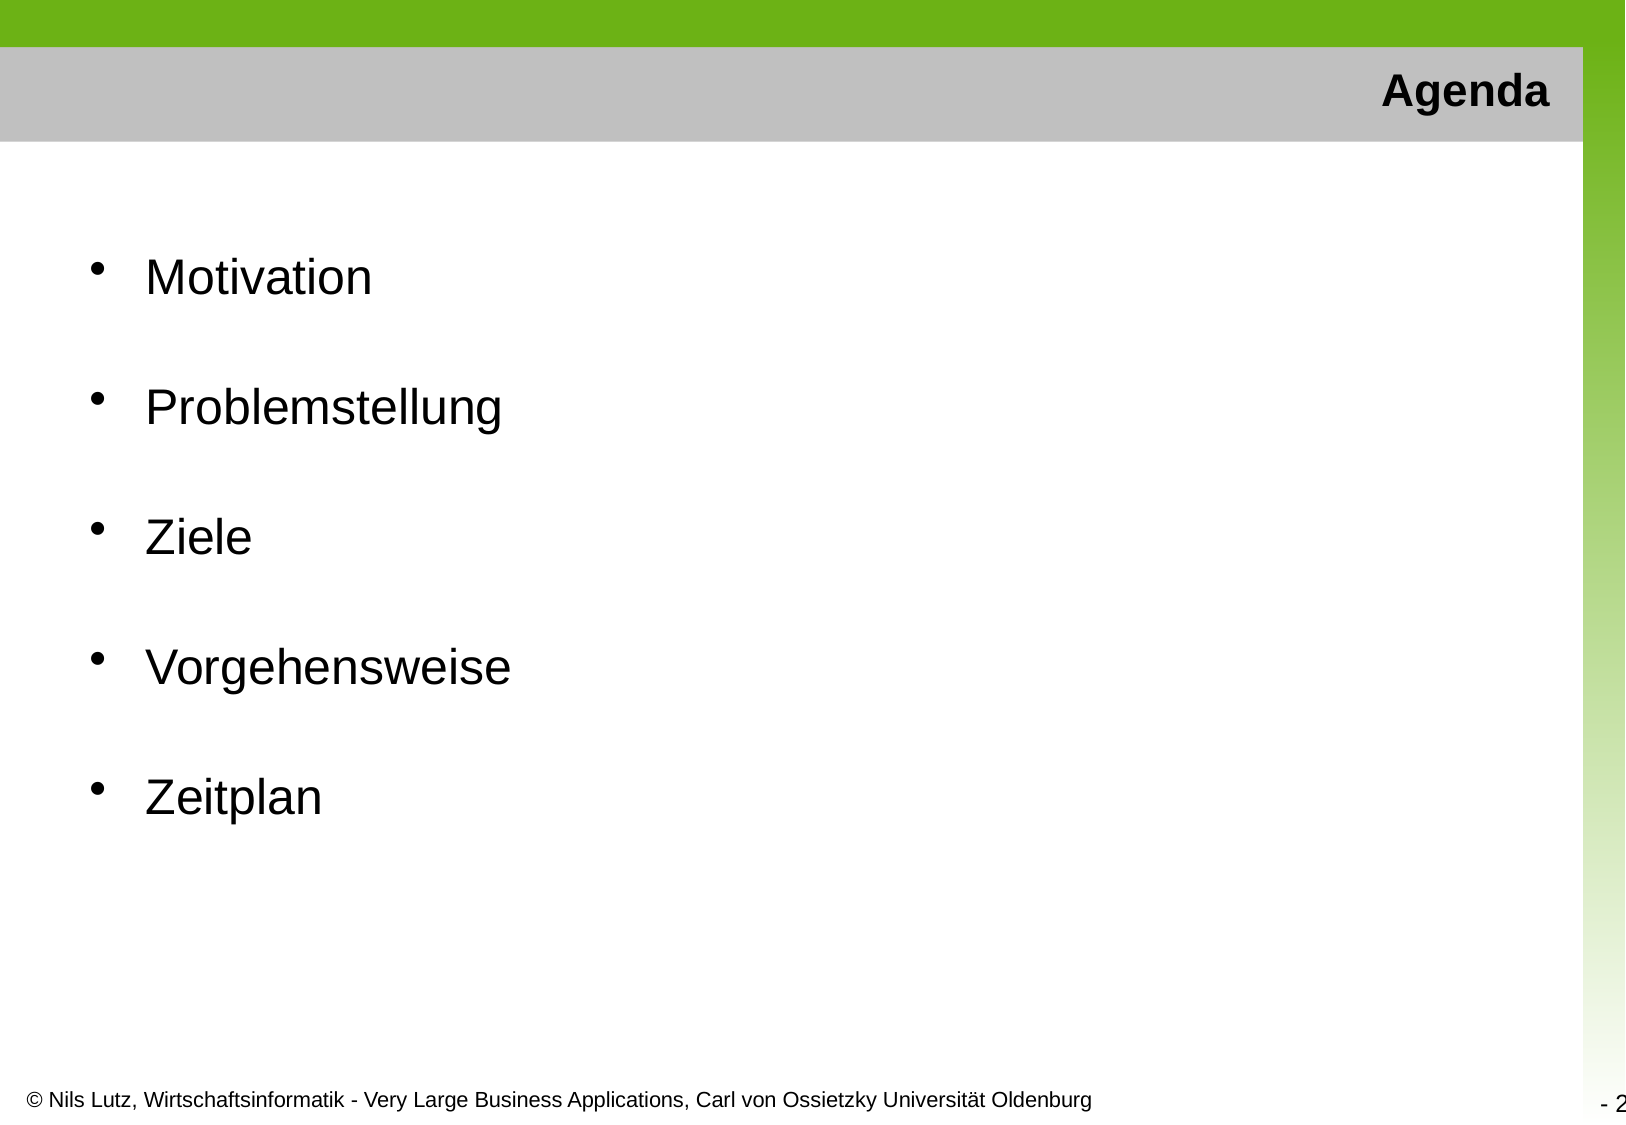

# Agenda
Motivation
Problemstellung
Ziele
Vorgehensweise
Zeitplan